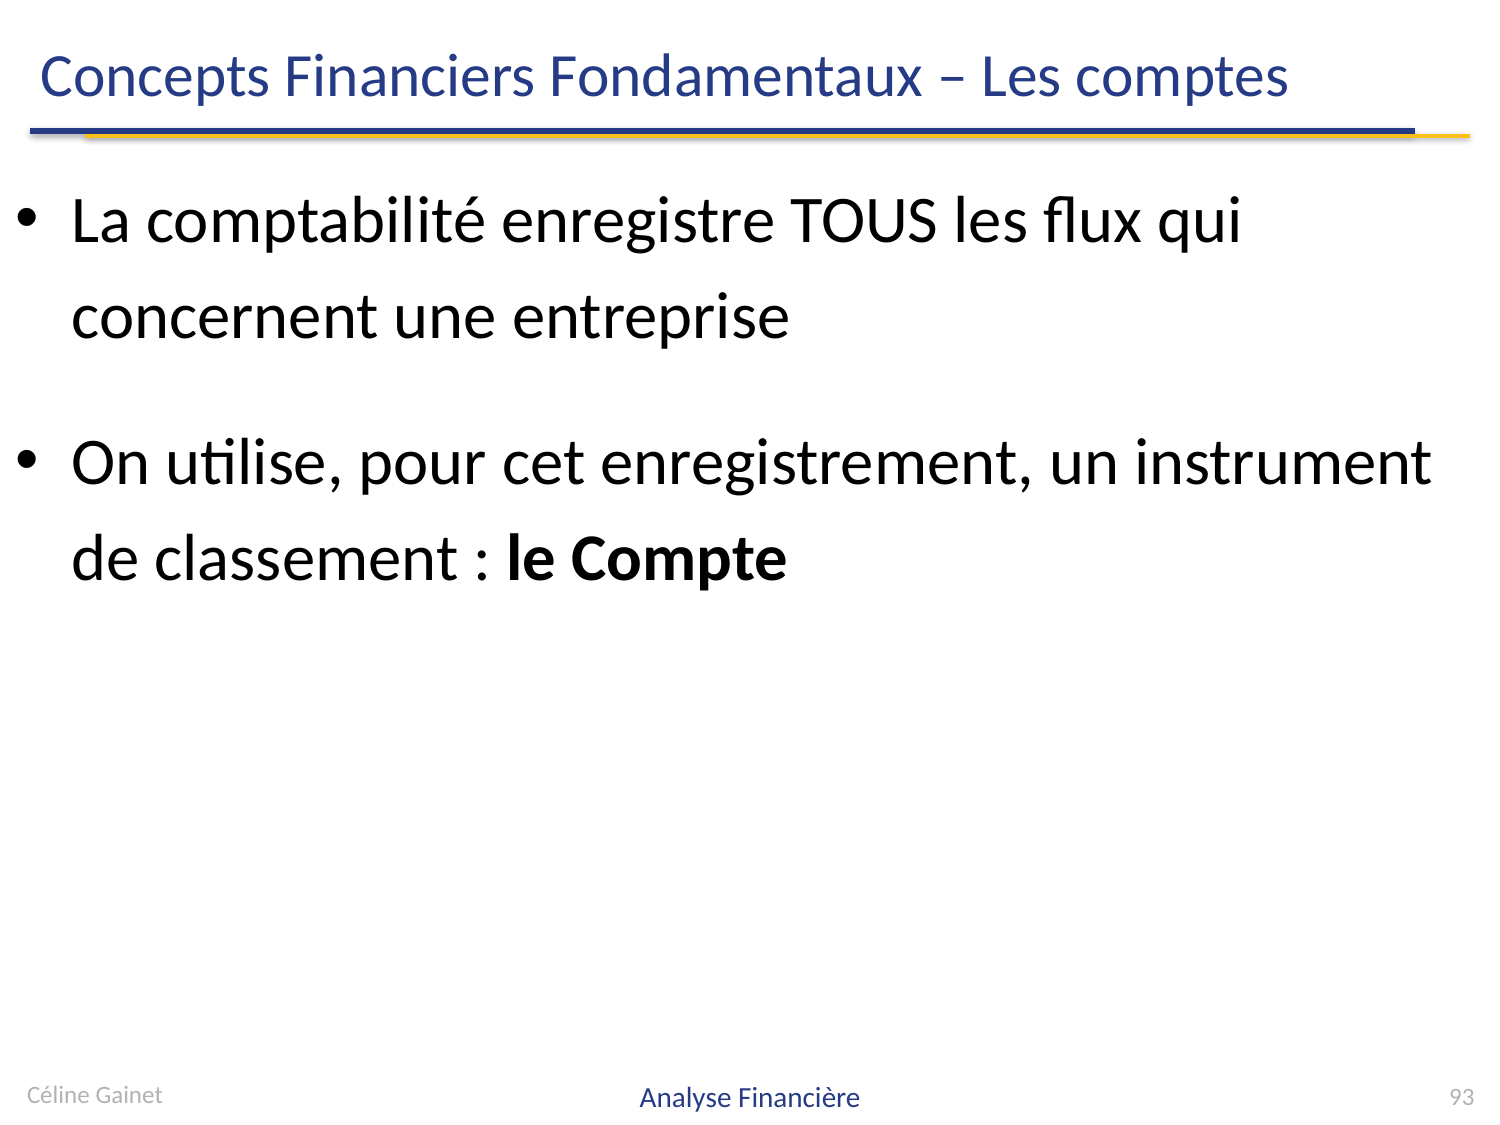

# Concepts Financiers Fondamentaux – Les comptes
La comptabilité enregistre TOUS les flux qui concernent une entreprise
On utilise, pour cet enregistrement, un instrument de classement : le Compte

Céline Gainet
Analyse Financière
93